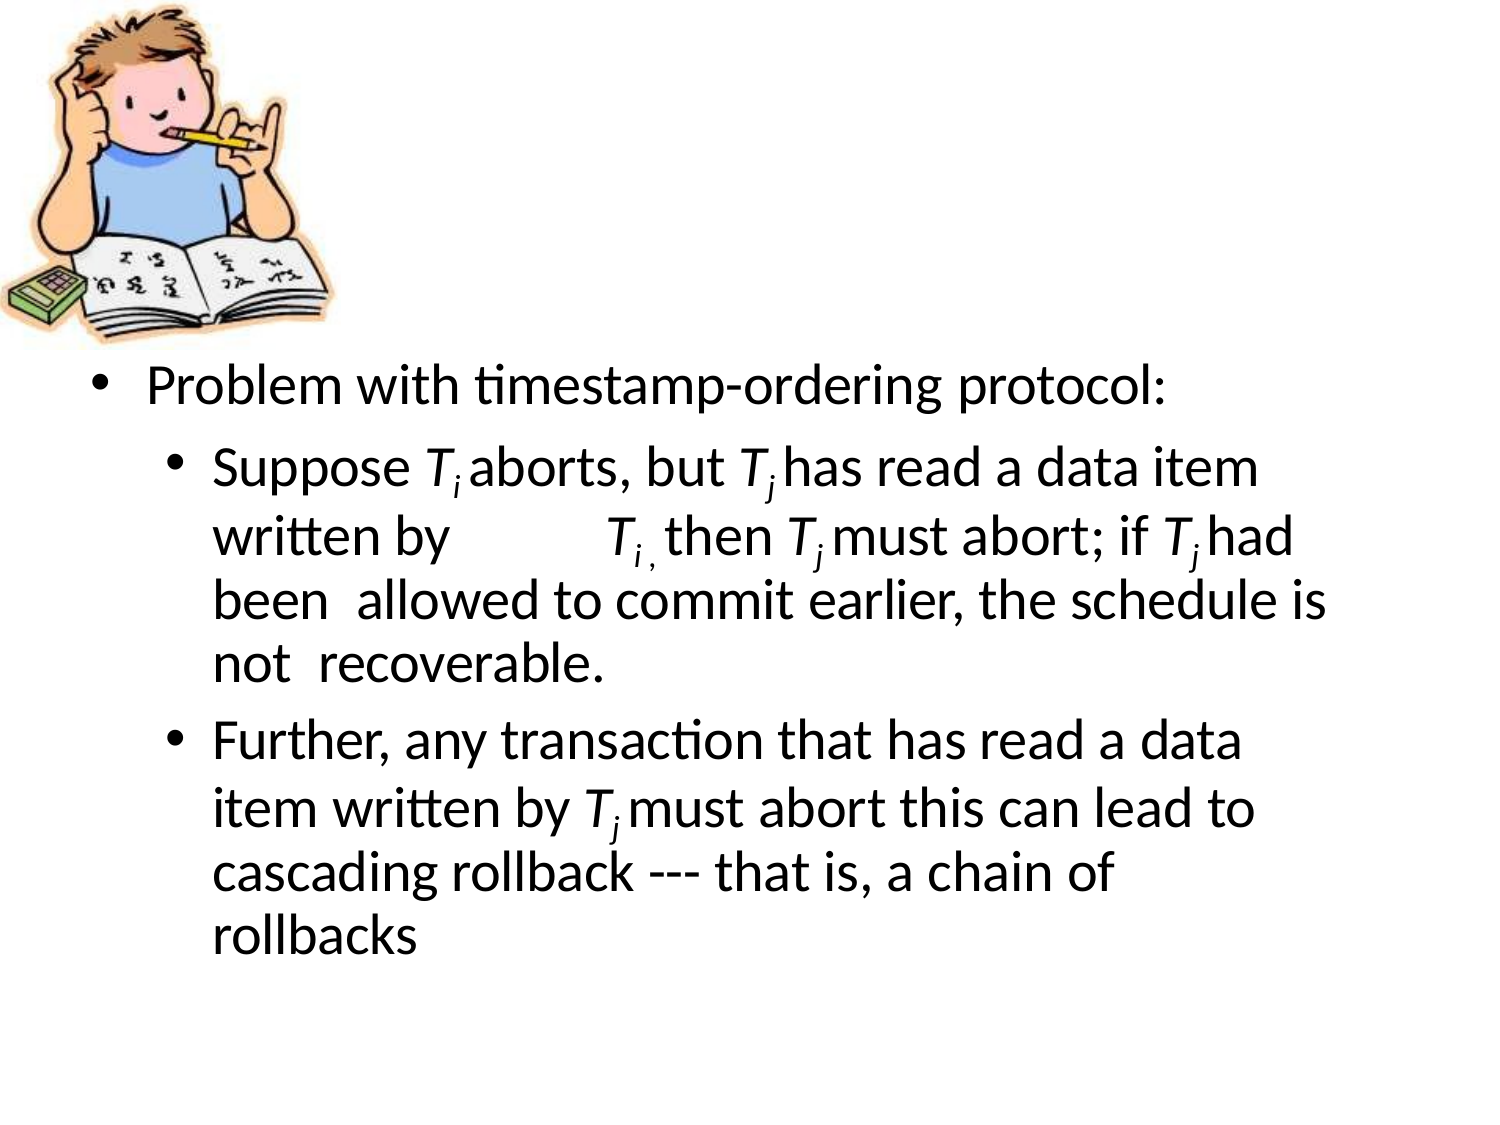

Problem with timestamp-ordering protocol:
Suppose Ti aborts, but Tj has read a data item  written by	Ti , then Tj must abort; if Tj had been  allowed to commit earlier, the schedule is not  recoverable.
Further, any transaction that has read a data  item written by Tj must abort this can lead to  cascading rollback --- that is, a chain of  rollbacks